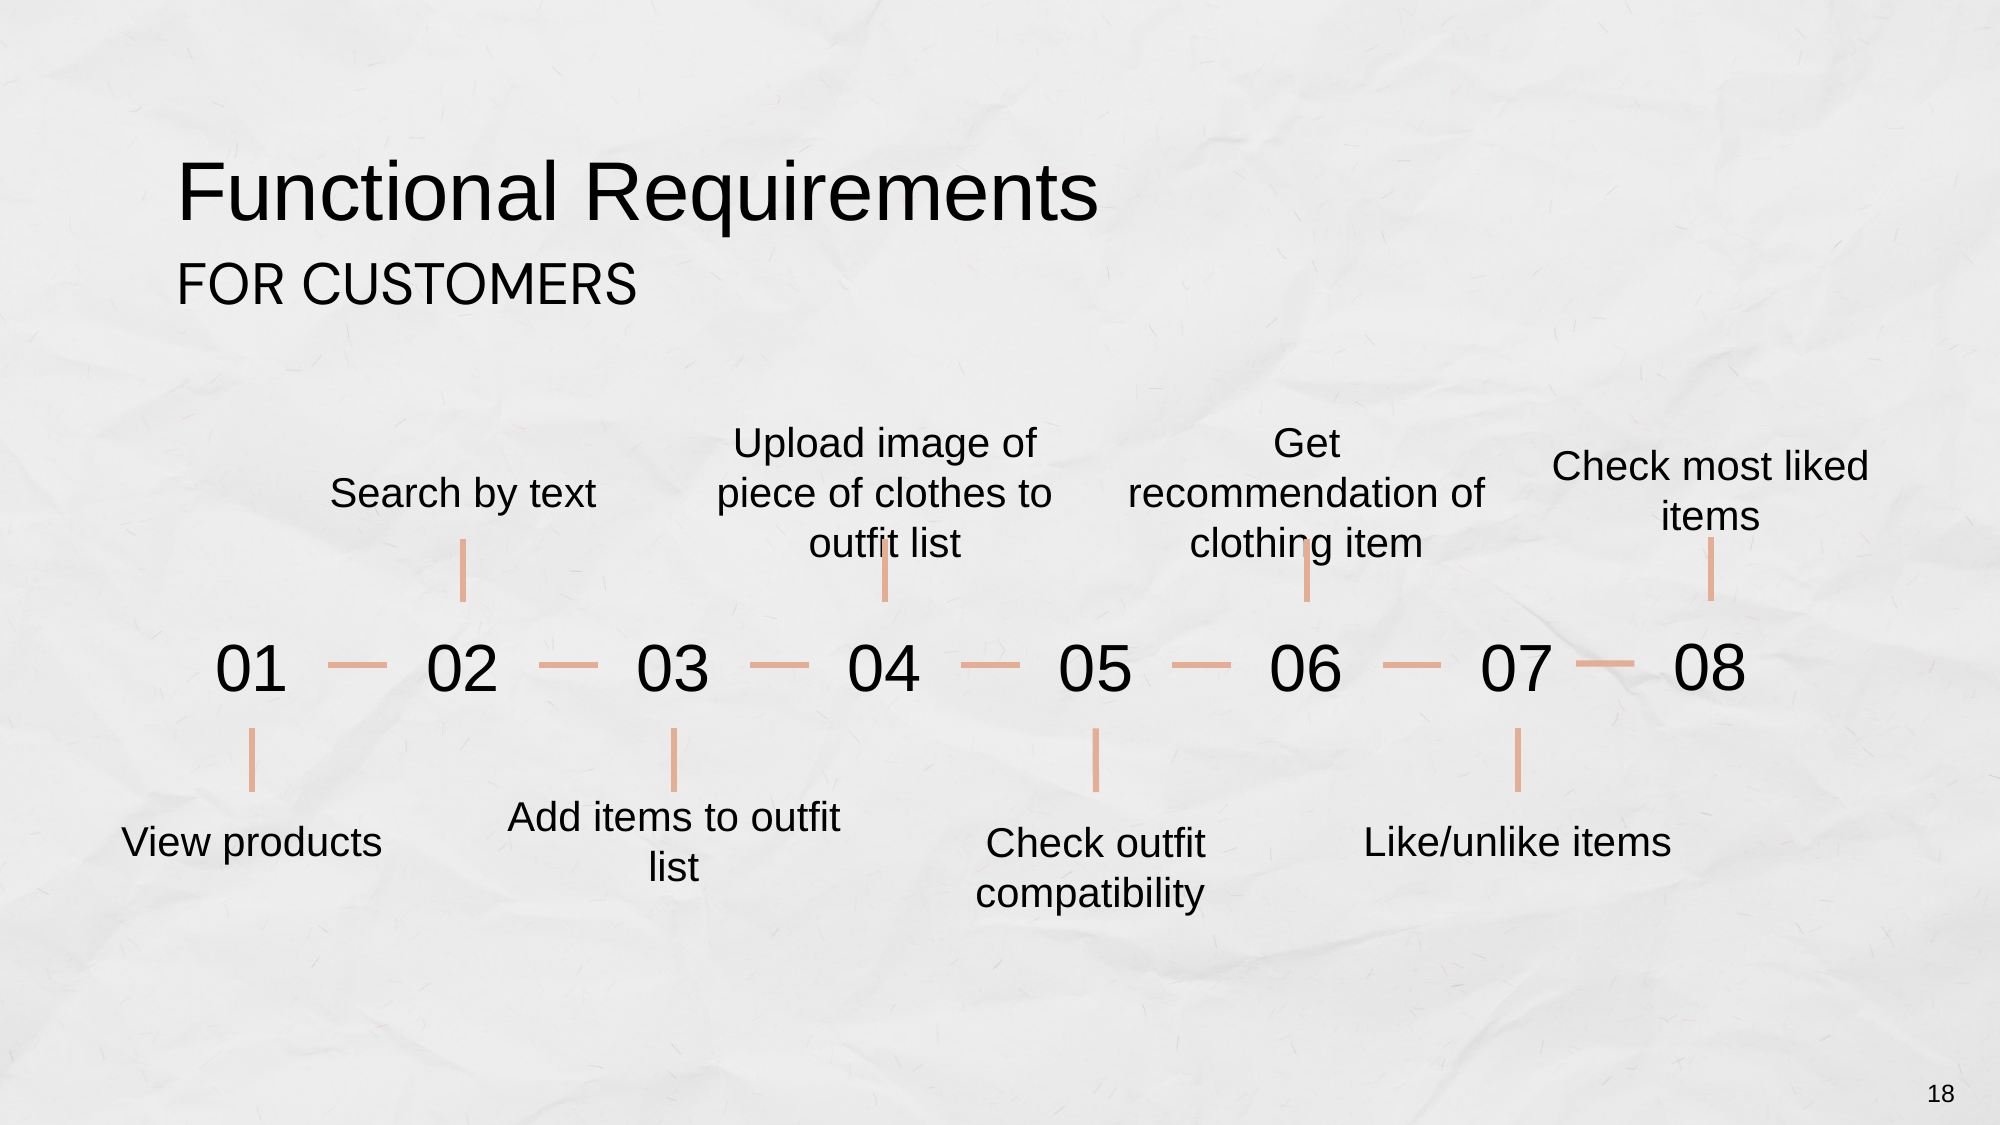

# Functional Requirements
FOR CUSTOMERS
Check most liked items
Upload image of piece of clothes to outfit list
Search by text
Get recommendation of clothing item
08
01
02
03
04
05
06
07
View products
Add items to outfit list
Like/unlike items
Check outfit compatibility
18